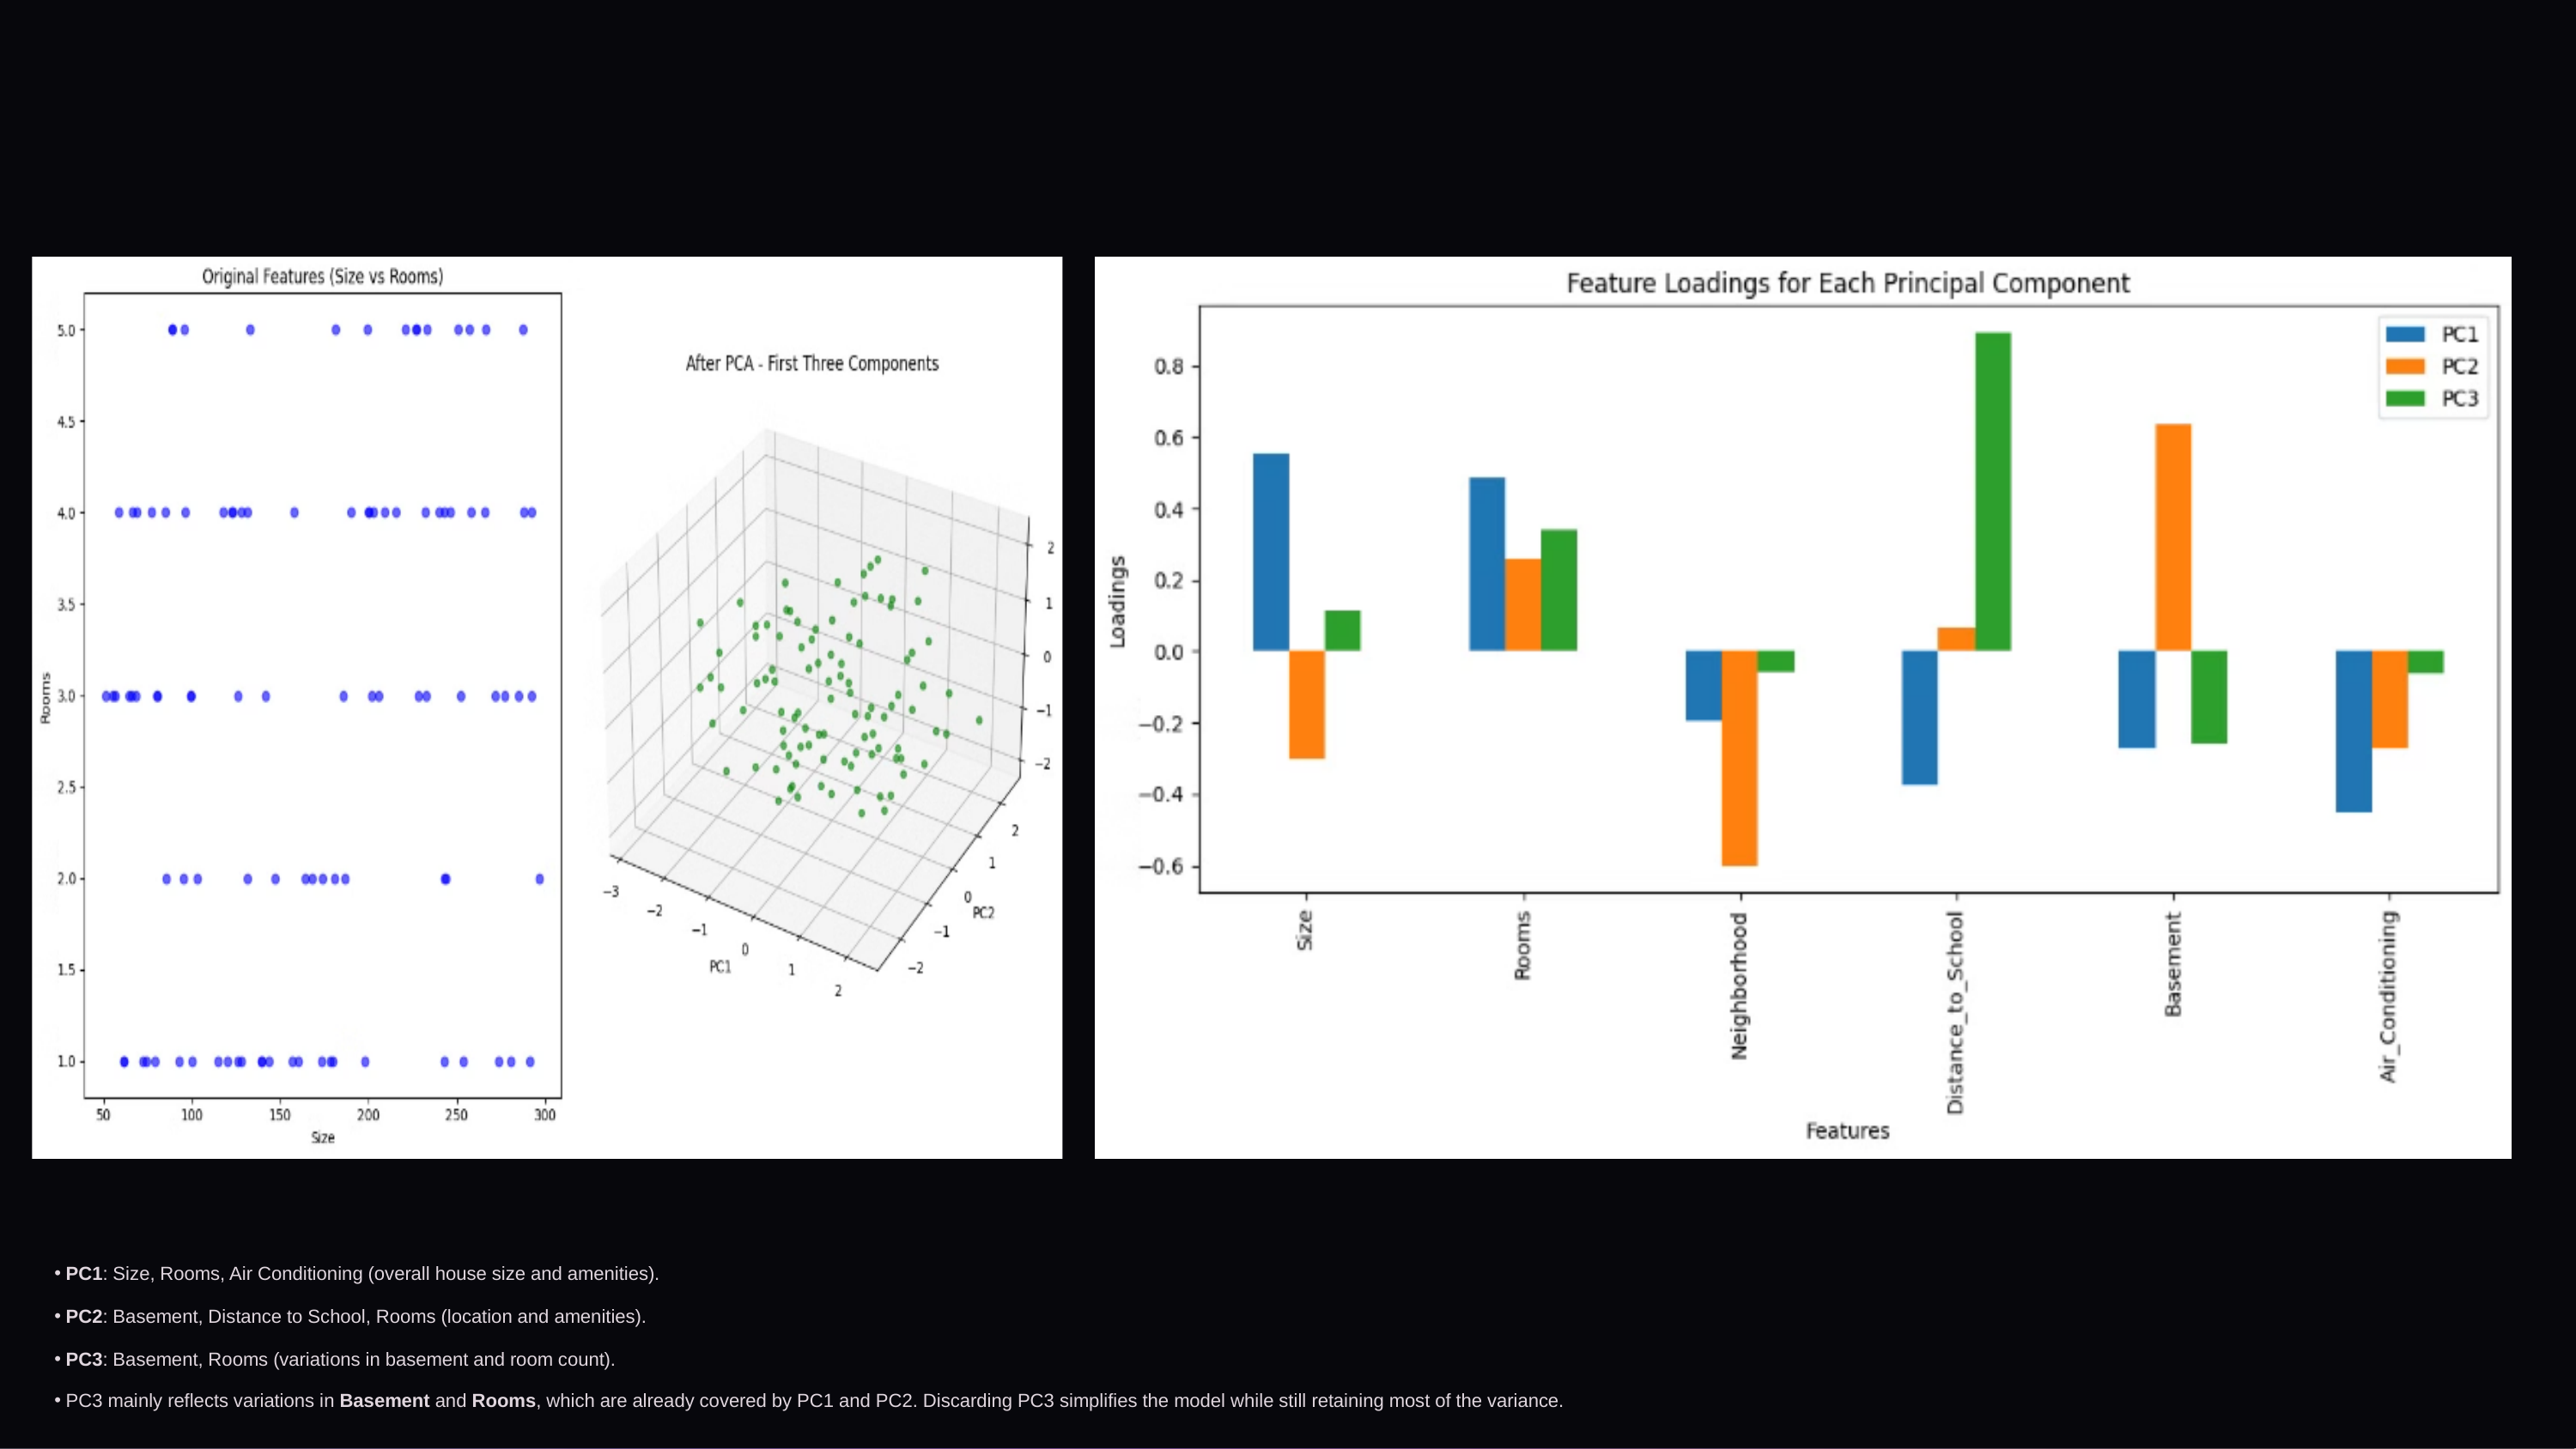

PC1: Size, Rooms, Air Conditioning (overall house size and amenities).
PC2: Basement, Distance to School, Rooms (location and amenities).
PC3: Basement, Rooms (variations in basement and room count).
PC3 mainly reflects variations in Basement and Rooms, which are already covered by PC1 and PC2. Discarding PC3 simplifies the model while still retaining most of the variance.